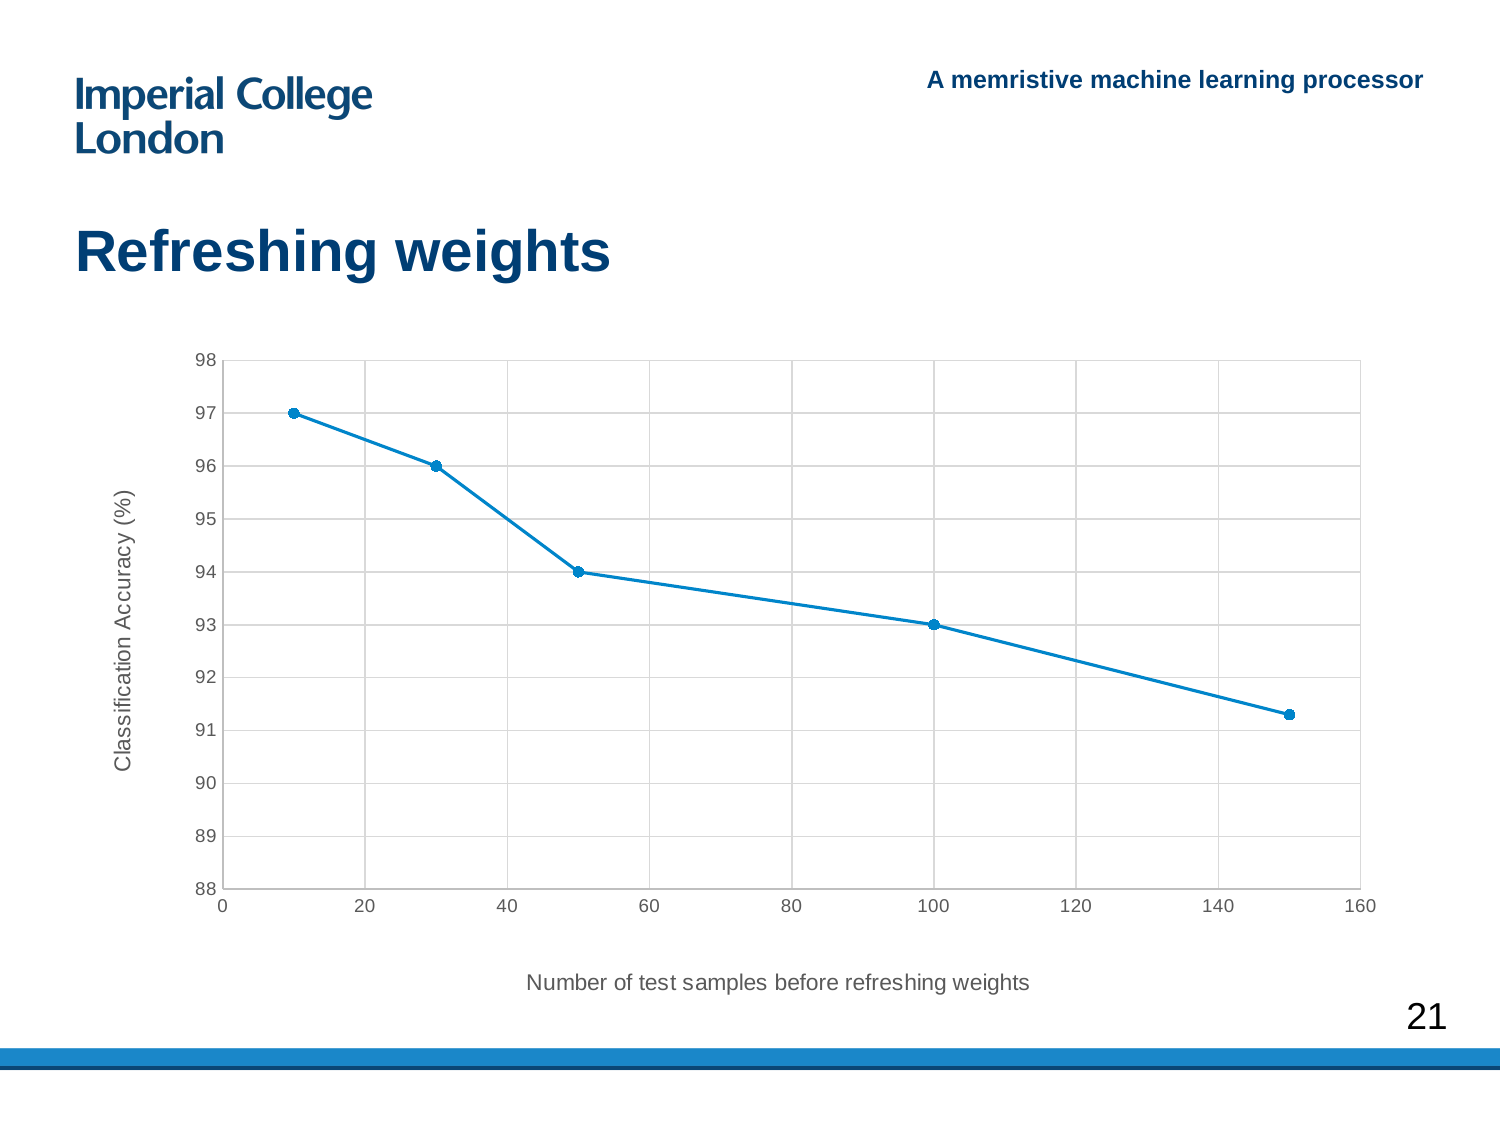

A memristive machine learning processor

# Refreshing weights

### Chart

| Category | Classification Accuracy (%) |
|---|---|
21